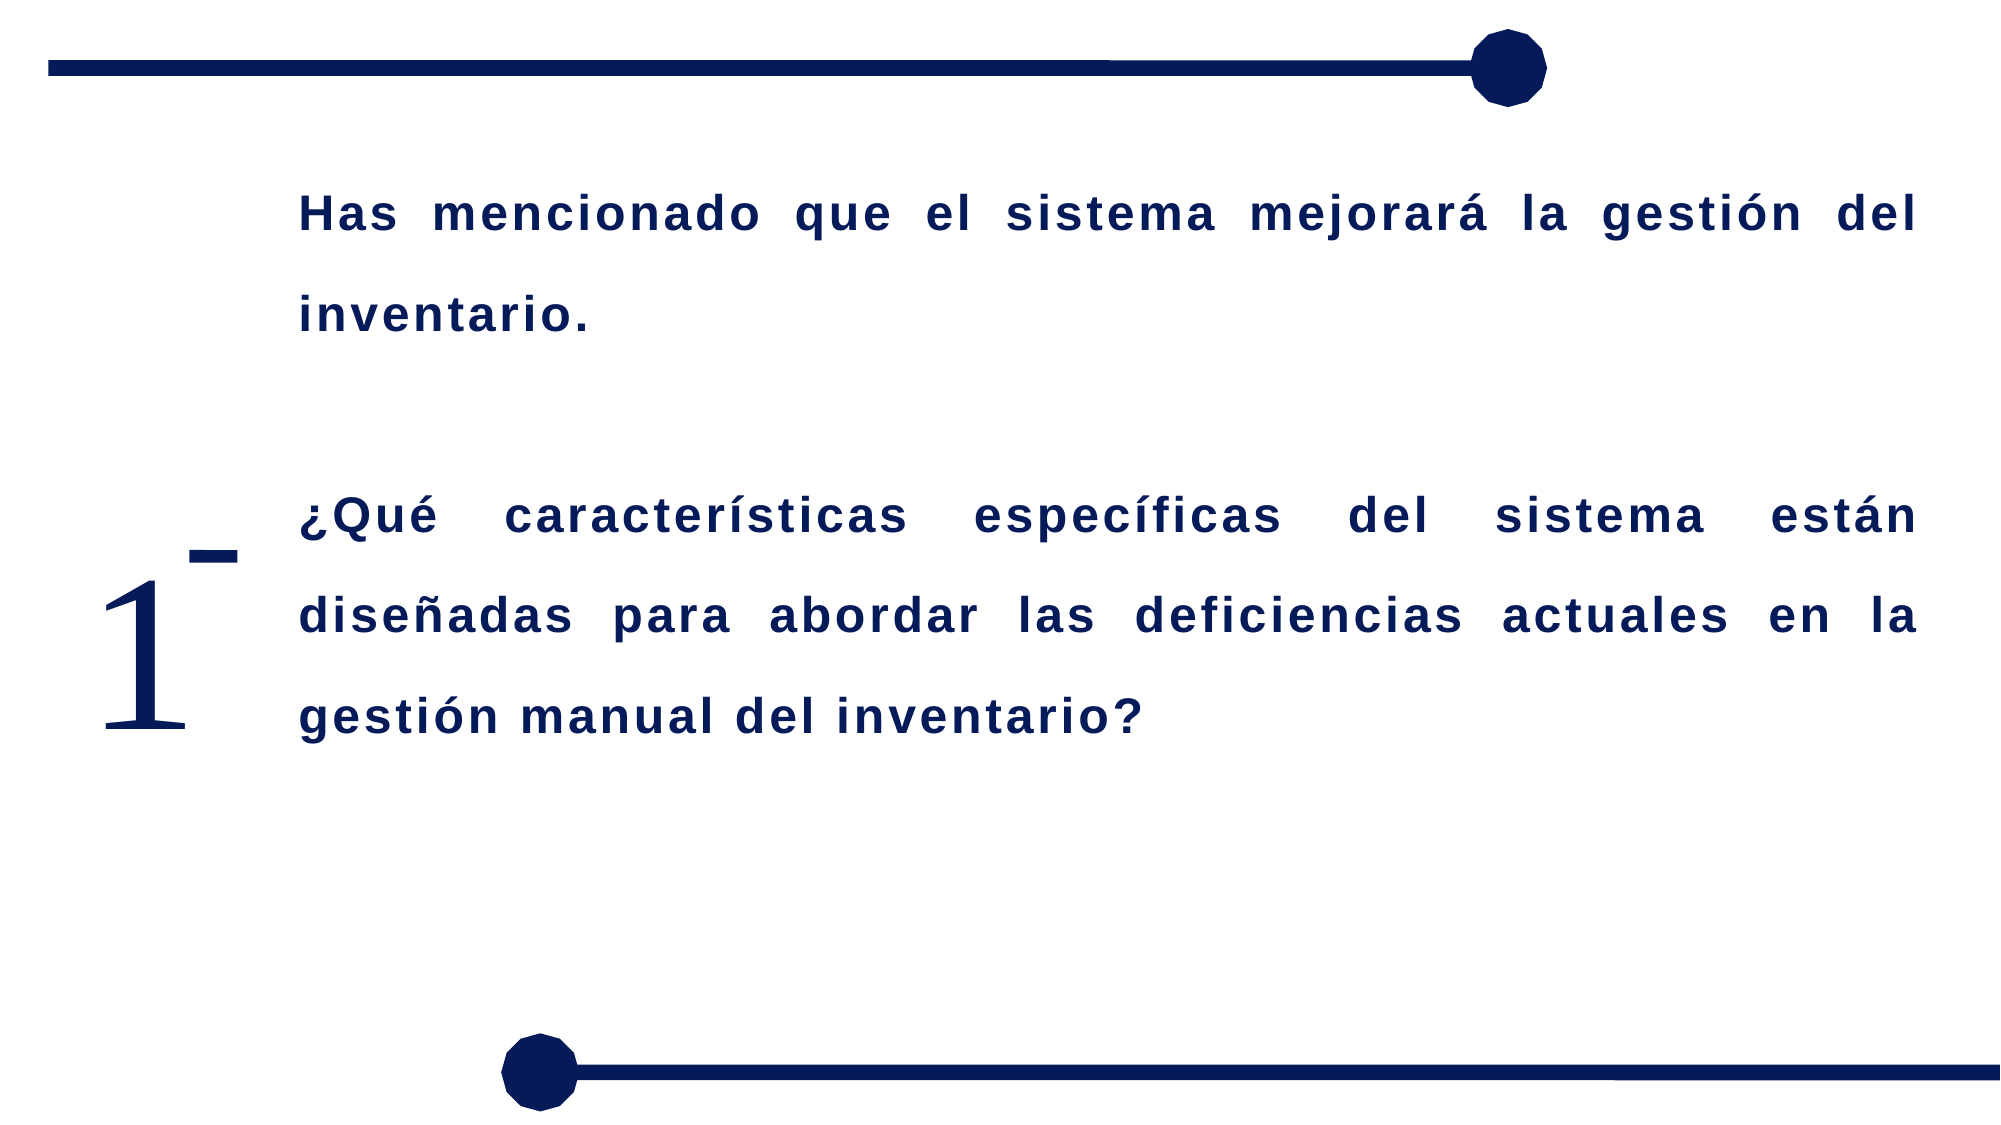

Has mencionado que el sistema mejorará la gestión del inventario.

¿Qué características específicas del sistema están diseñadas para abordar las deficiencias actuales en la gestión manual del inventario?
1